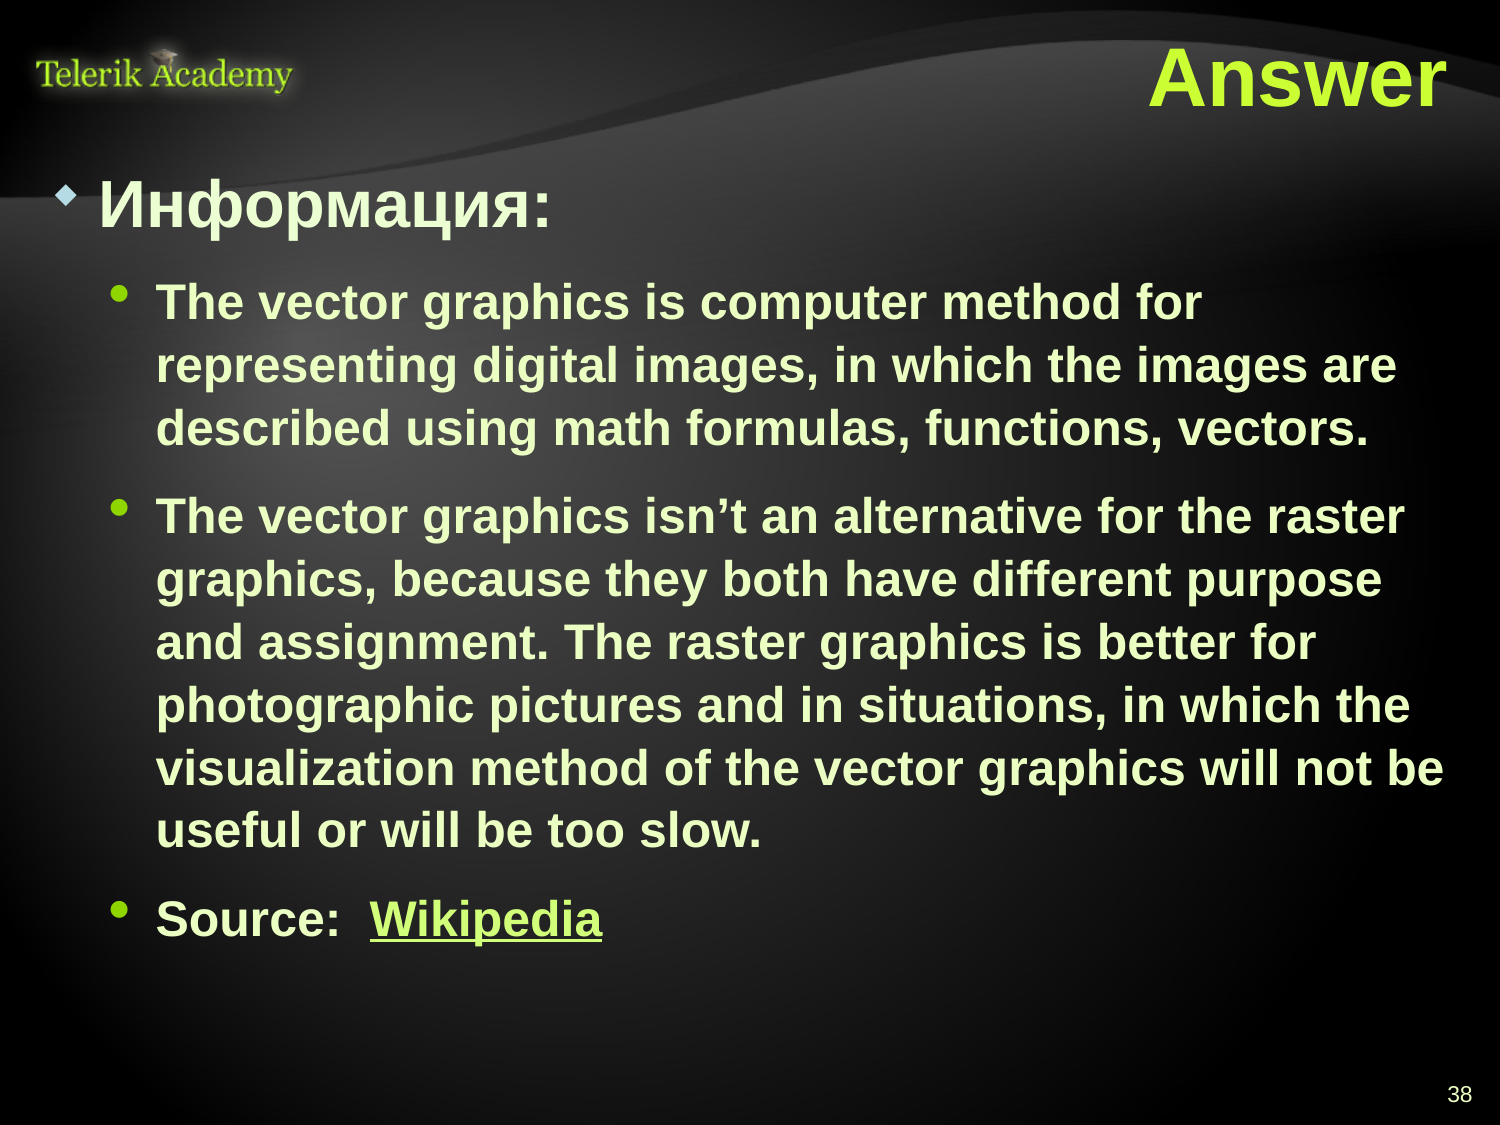

# Answer
Информация:
The vector graphics is computer method for representing digital images, in which the images are described using math formulas, functions, vectors.
The vector graphics isn’t an alternative for the raster graphics, because they both have different purpose and assignment. The raster graphics is better for photographic pictures and in situations, in which the visualization method of the vector graphics will not be useful or will be too slow.
Source:  Wikipedia
38